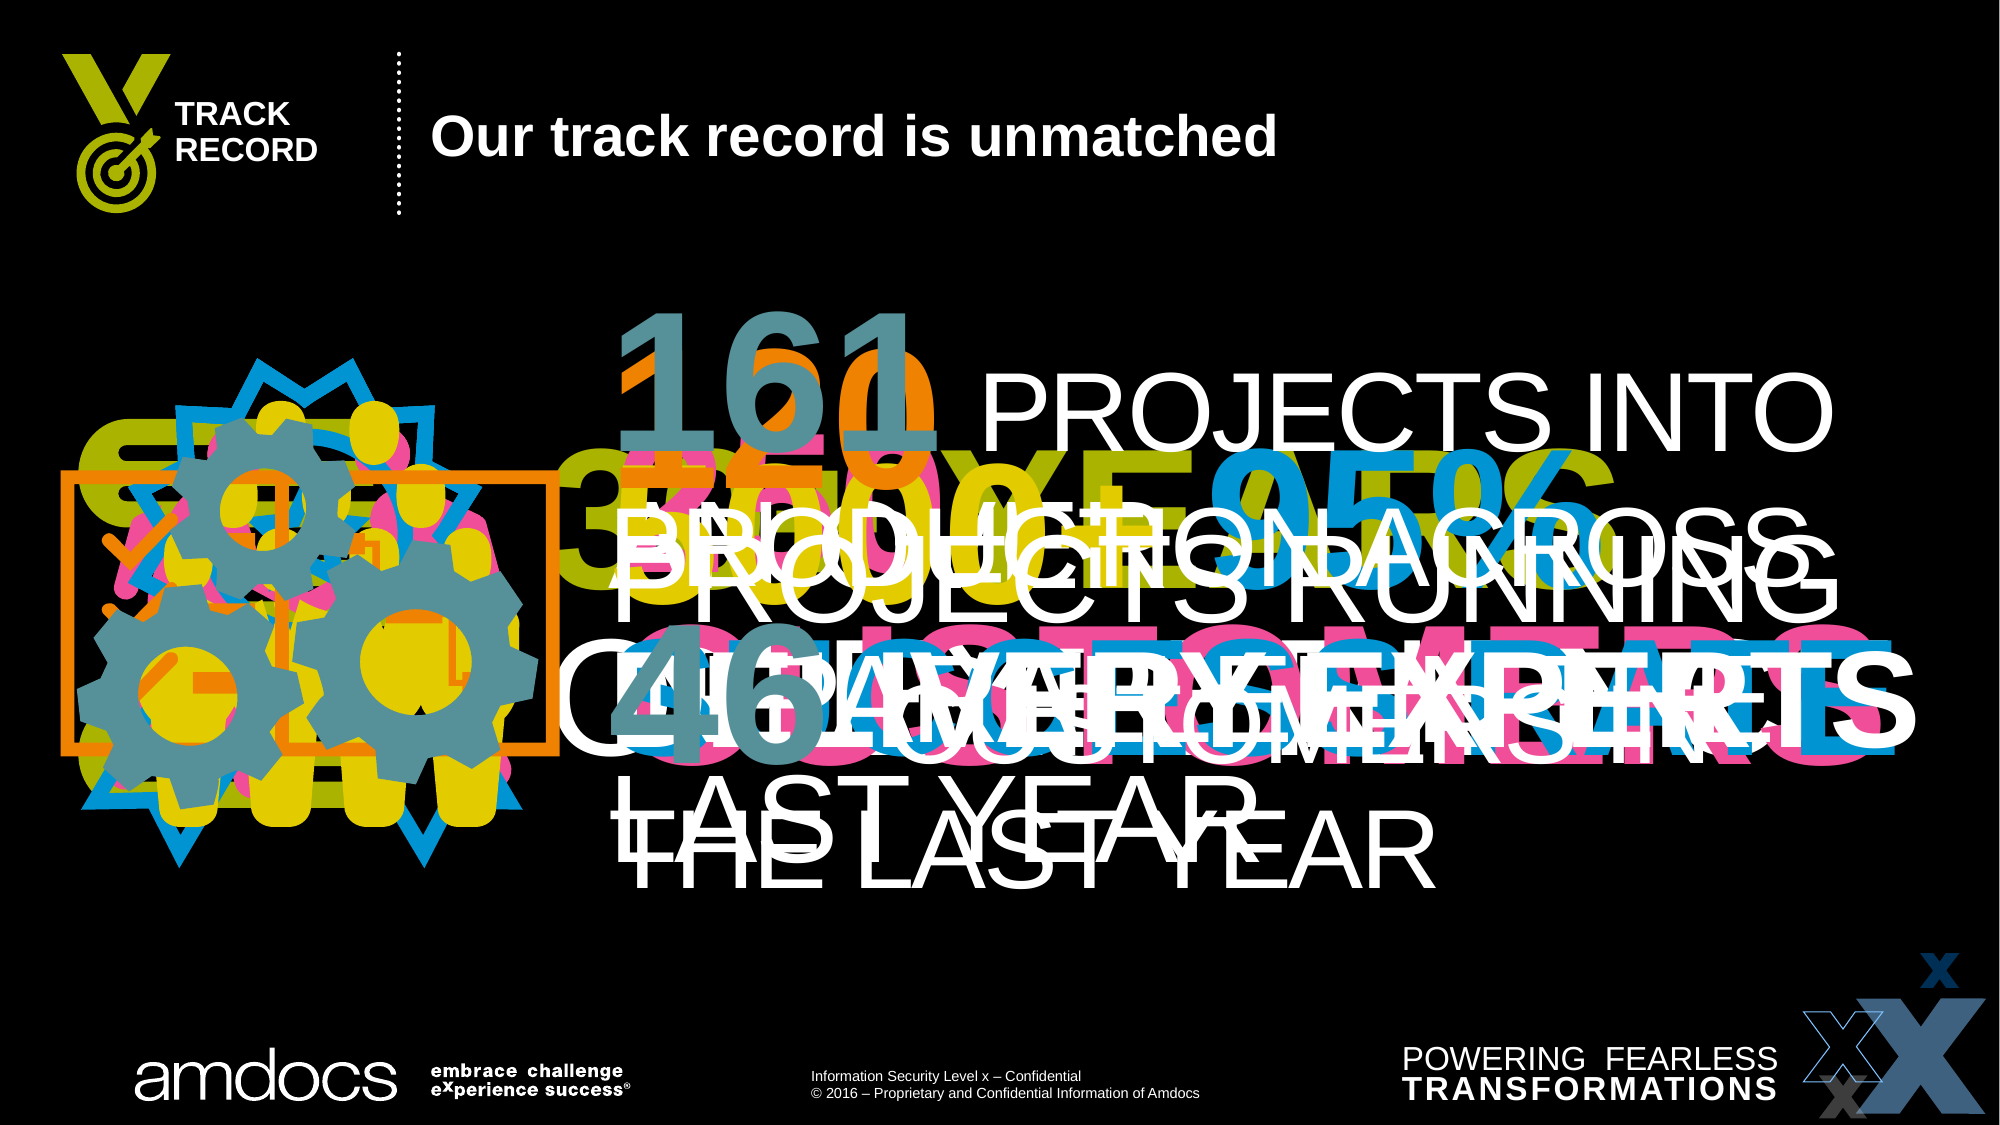

TRACK RECORD
Our track record is unmatched
161 PROJECTS INTO PRODUCTION ACROSS 46 CUSTOMERS IN THE LAST YEAR

120
PROJECTS RUNNING IN PARALLEL IN THE LAST YEAR

AN OVER 95%
SUCCESS RATE

5000+
DELIVERY EXPERTS
250
CUSTOMERS

30+ YEARS
OF EXPERIENCE